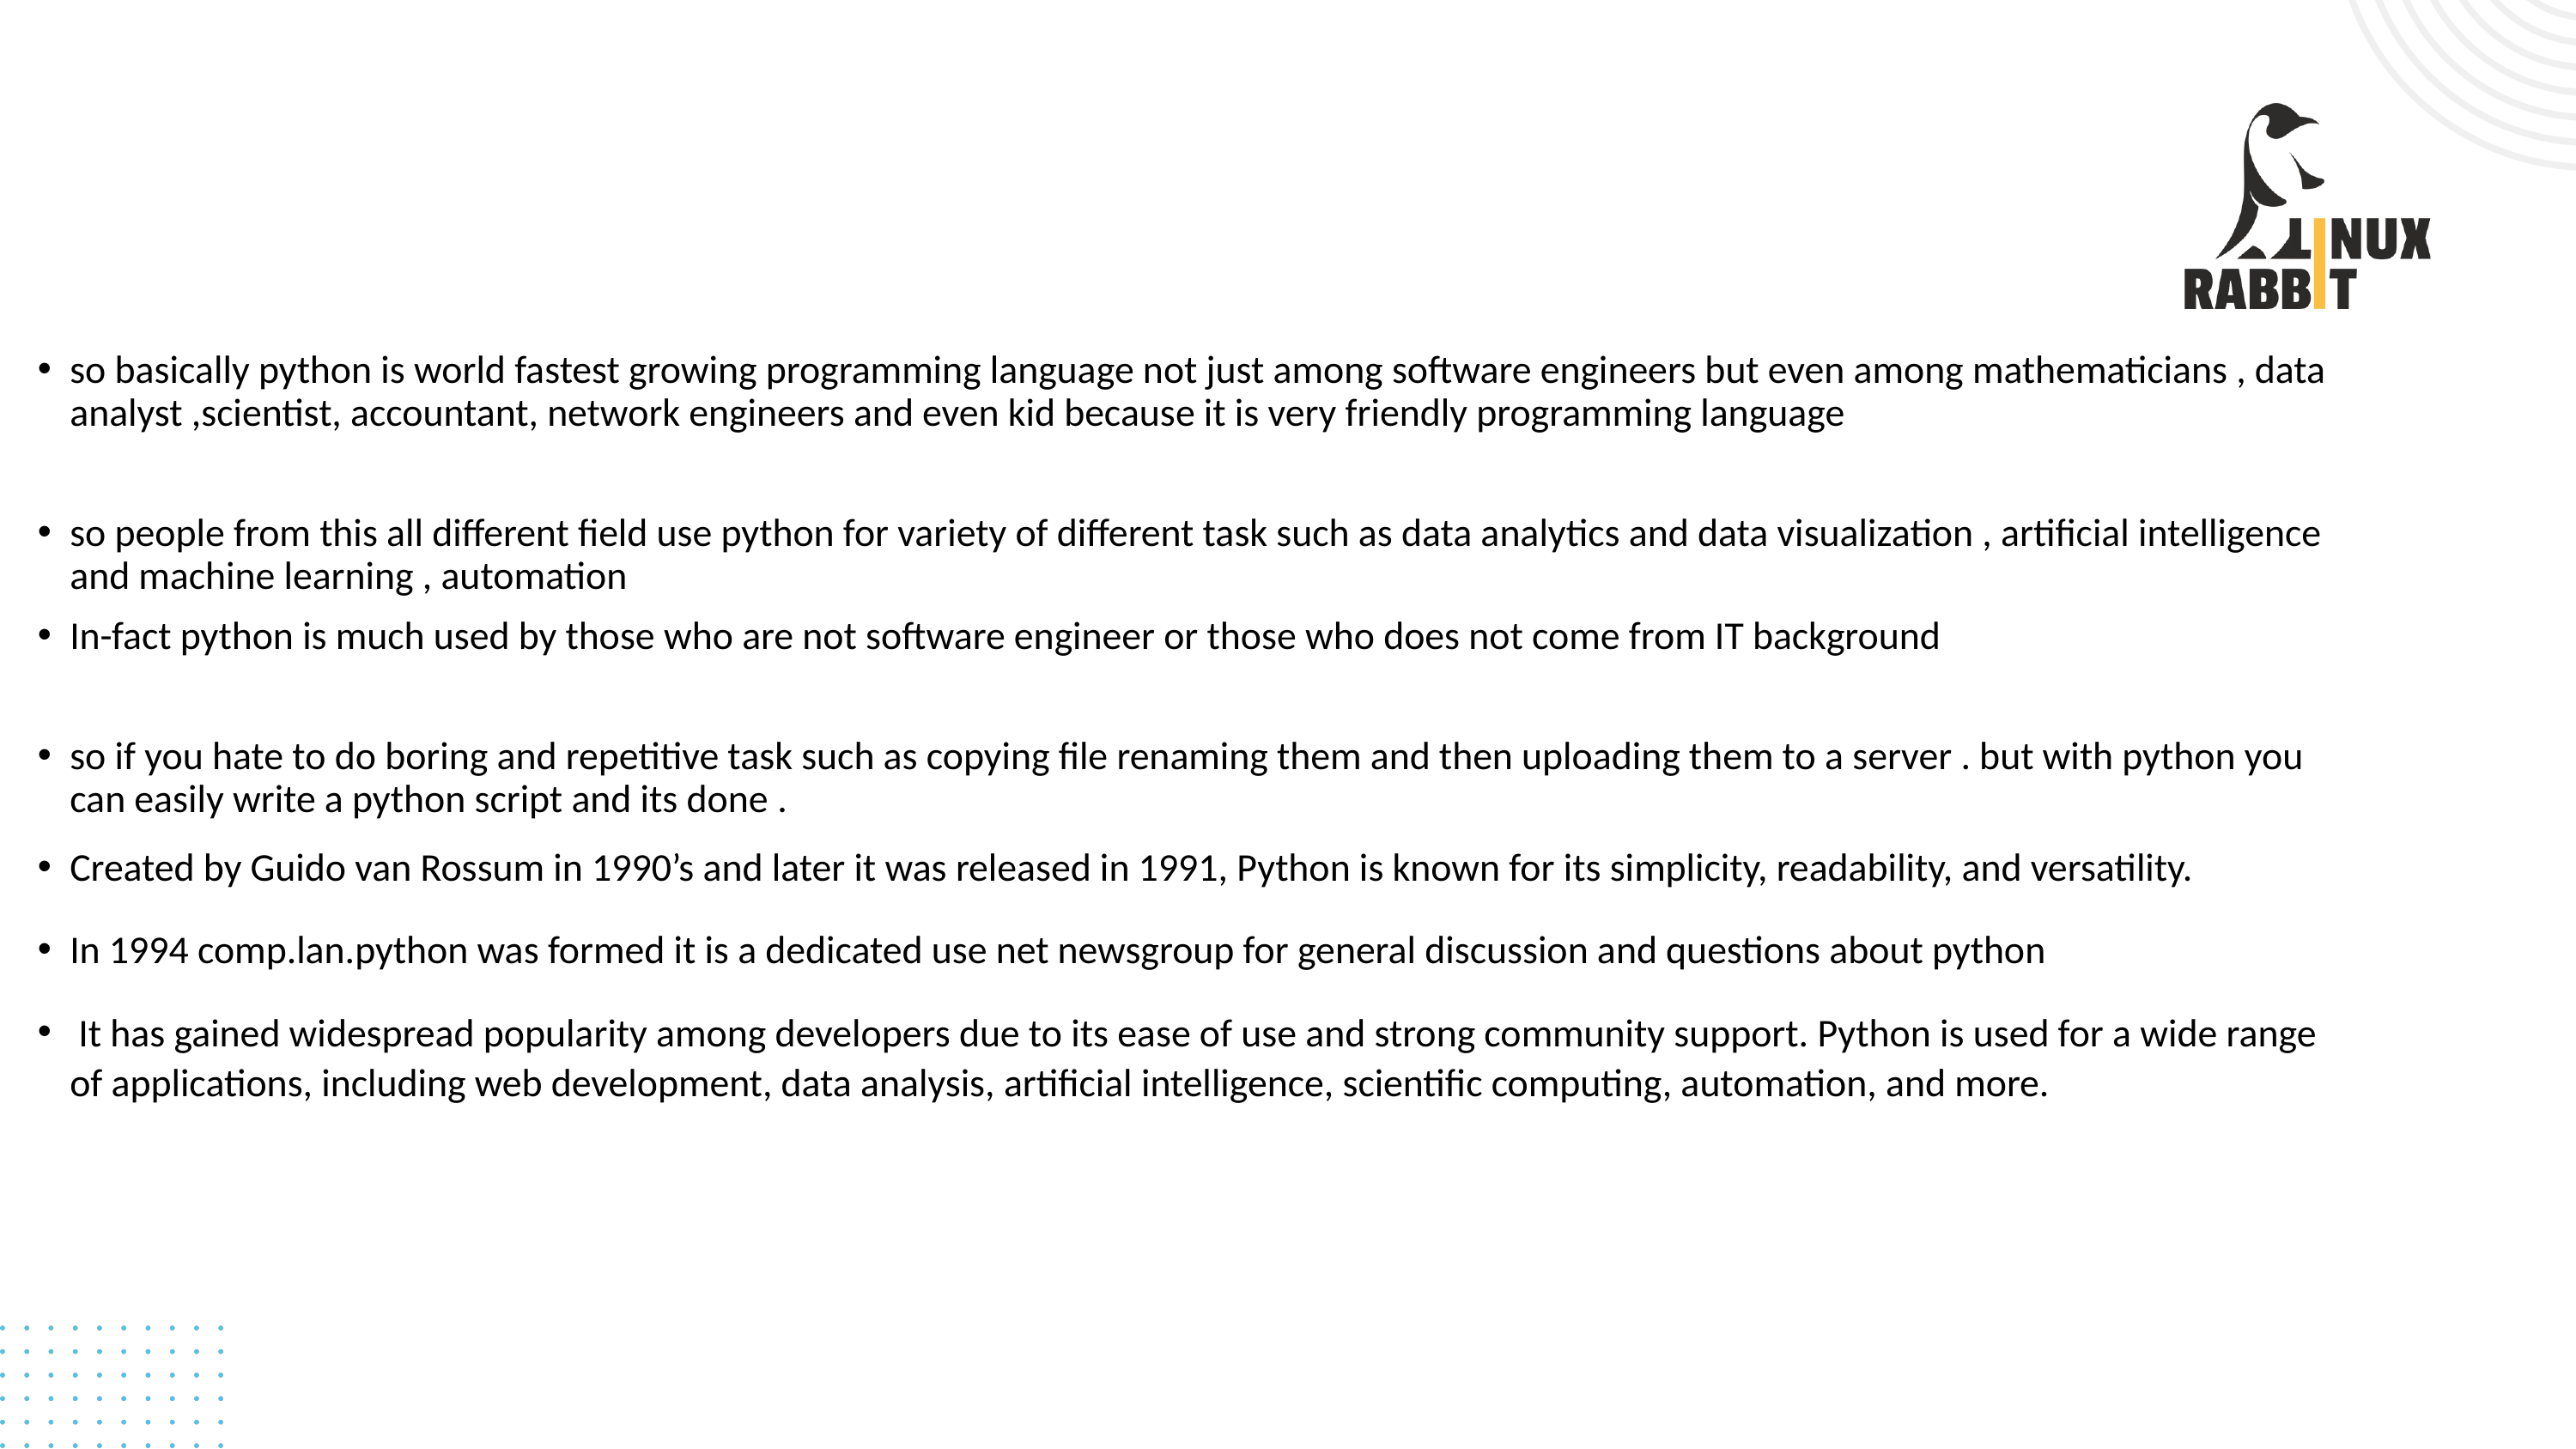

# so basically python is world fastest growing programming language not just among software engineers but even among mathematicians , data analyst ,scientist, accountant, network engineers and even kid because it is very friendly programming language

so people from this all different field use python for variety of different task such as data analytics and data visualization , artificial intelligence and machine learning , automation
In-fact python is much used by those who are not software engineer or those who does not come from IT background

so if you hate to do boring and repetitive task such as copying file renaming them and then uploading them to a server . but with python you can easily write a python script and its done .
Created by Guido van Rossum in 1990’s and later it was released in 1991, Python is known for its simplicity, readability, and versatility.
In 1994 comp.lan.python was formed it is a dedicated use net newsgroup for general discussion and questions about python
 It has gained widespread popularity among developers due to its ease of use and strong community support. Python is used for a wide range of applications, including web development, data analysis, artificial intelligence, scientific computing, automation, and more.